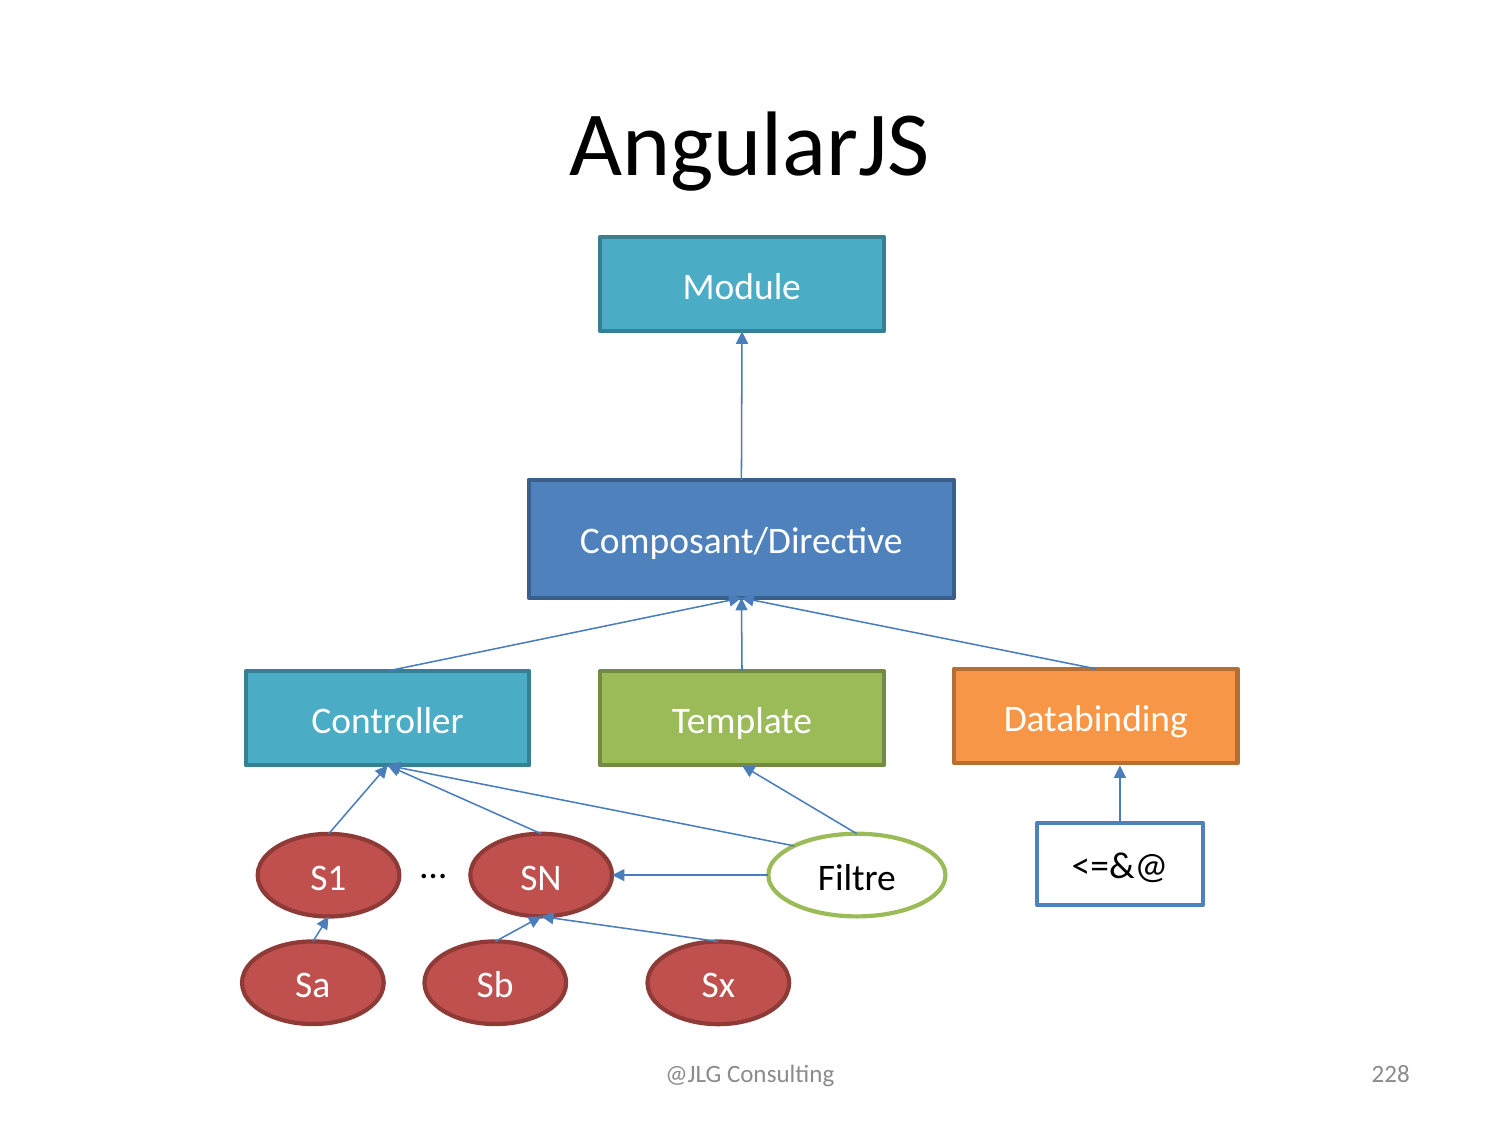

# AngularJS
Module
Composant/Directive
Databinding
Controller
Template
<=&@
…
SN
Filtre
S1
Sa
Sb
Sx
@JLG Consulting
228